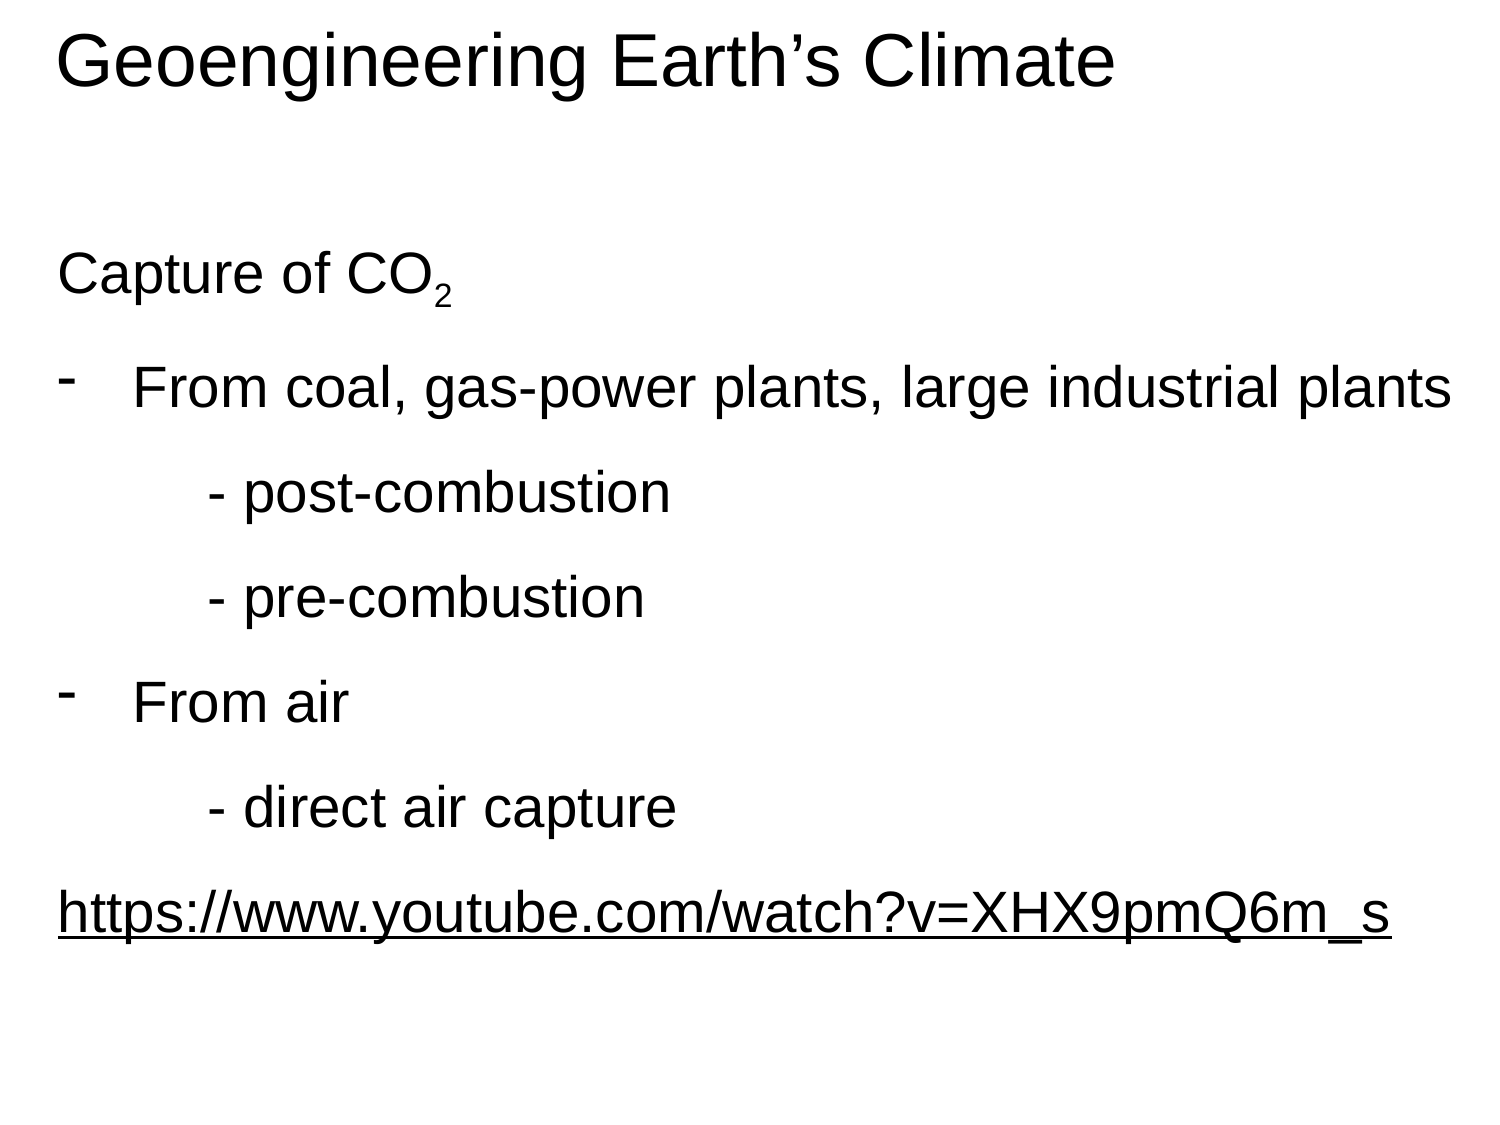

# Geoengineering Earth’s Climate
Capture of CO2
From coal, gas-power plants, large industrial plants
	- post-combustion
	- pre-combustion
From air
	- direct air capture
https://www.youtube.com/watch?v=XHX9pmQ6m_s